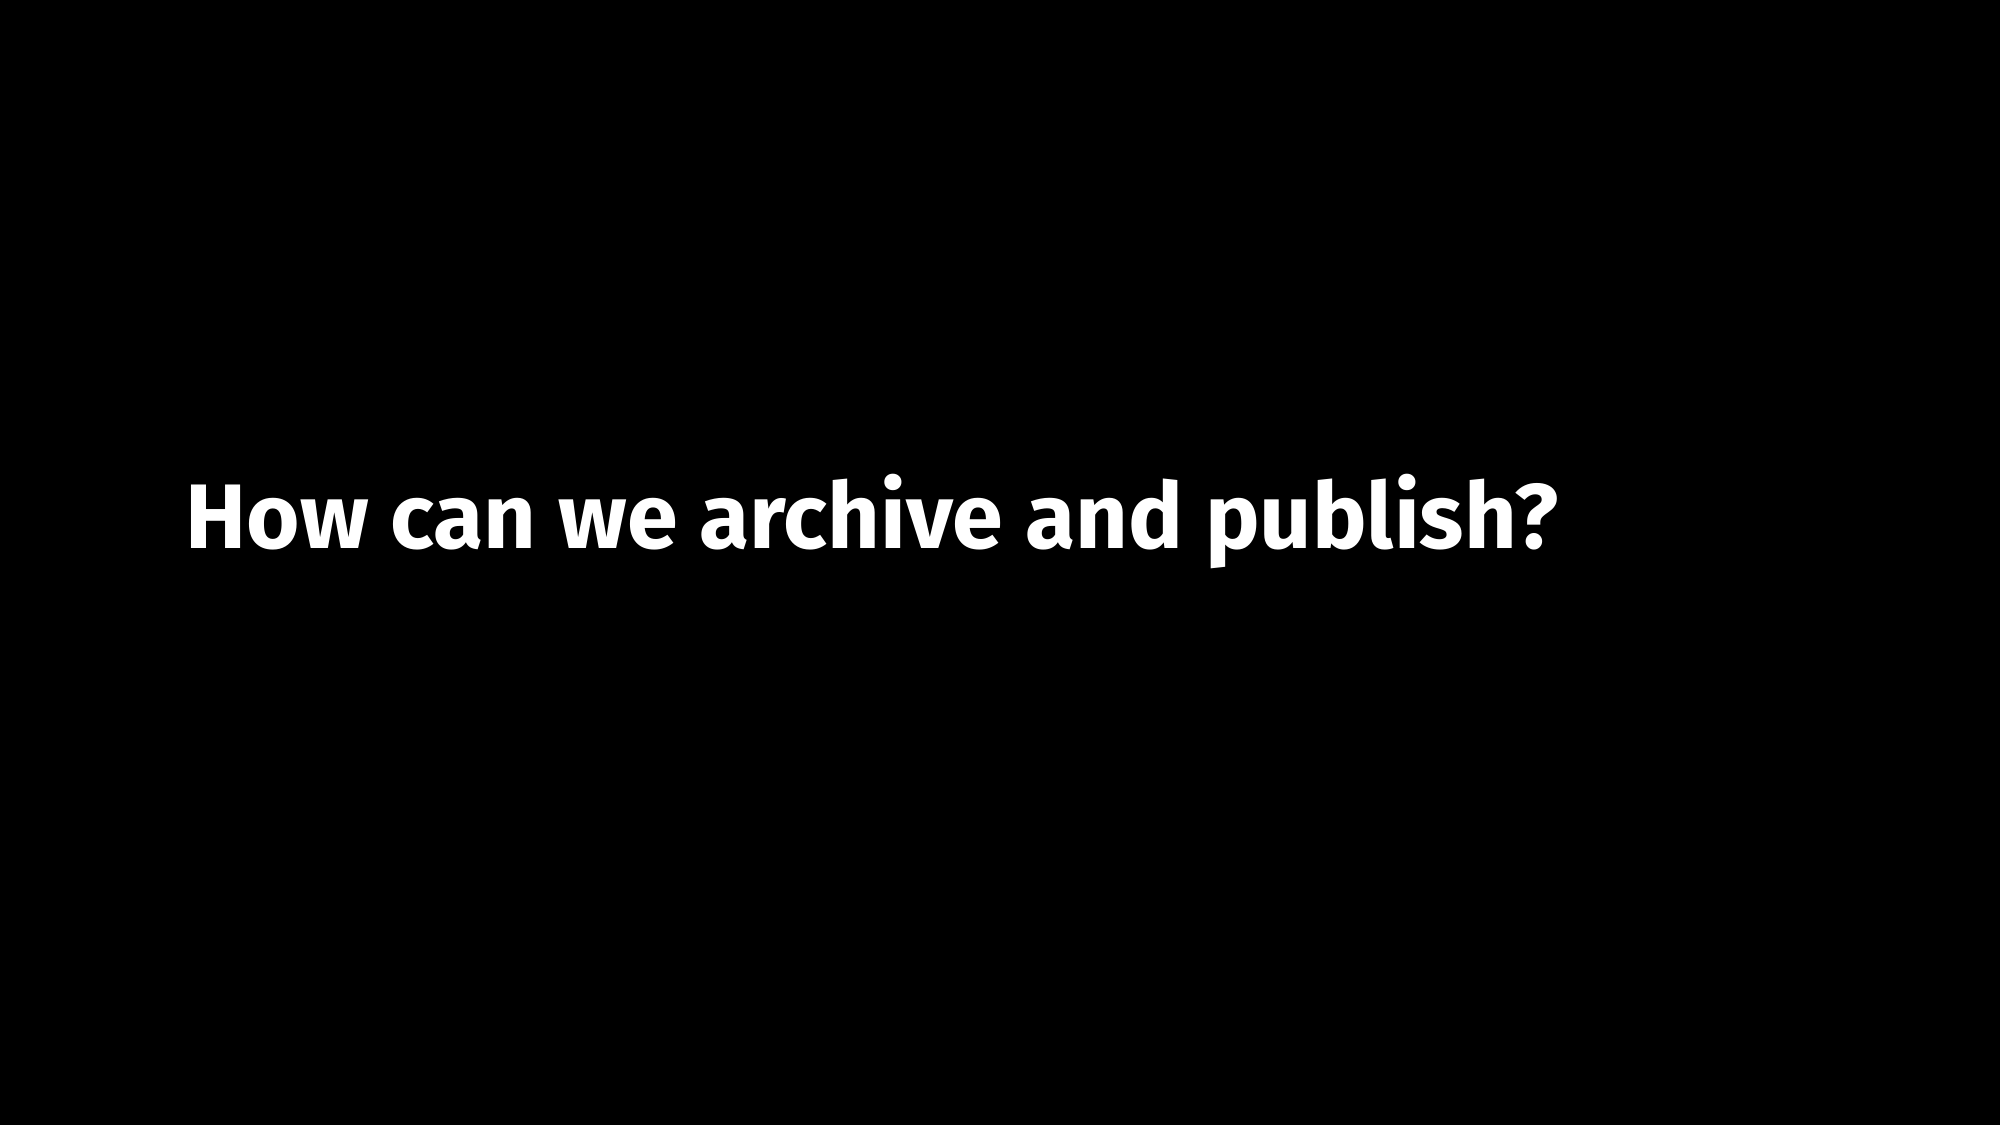

# How can we archive and publish?